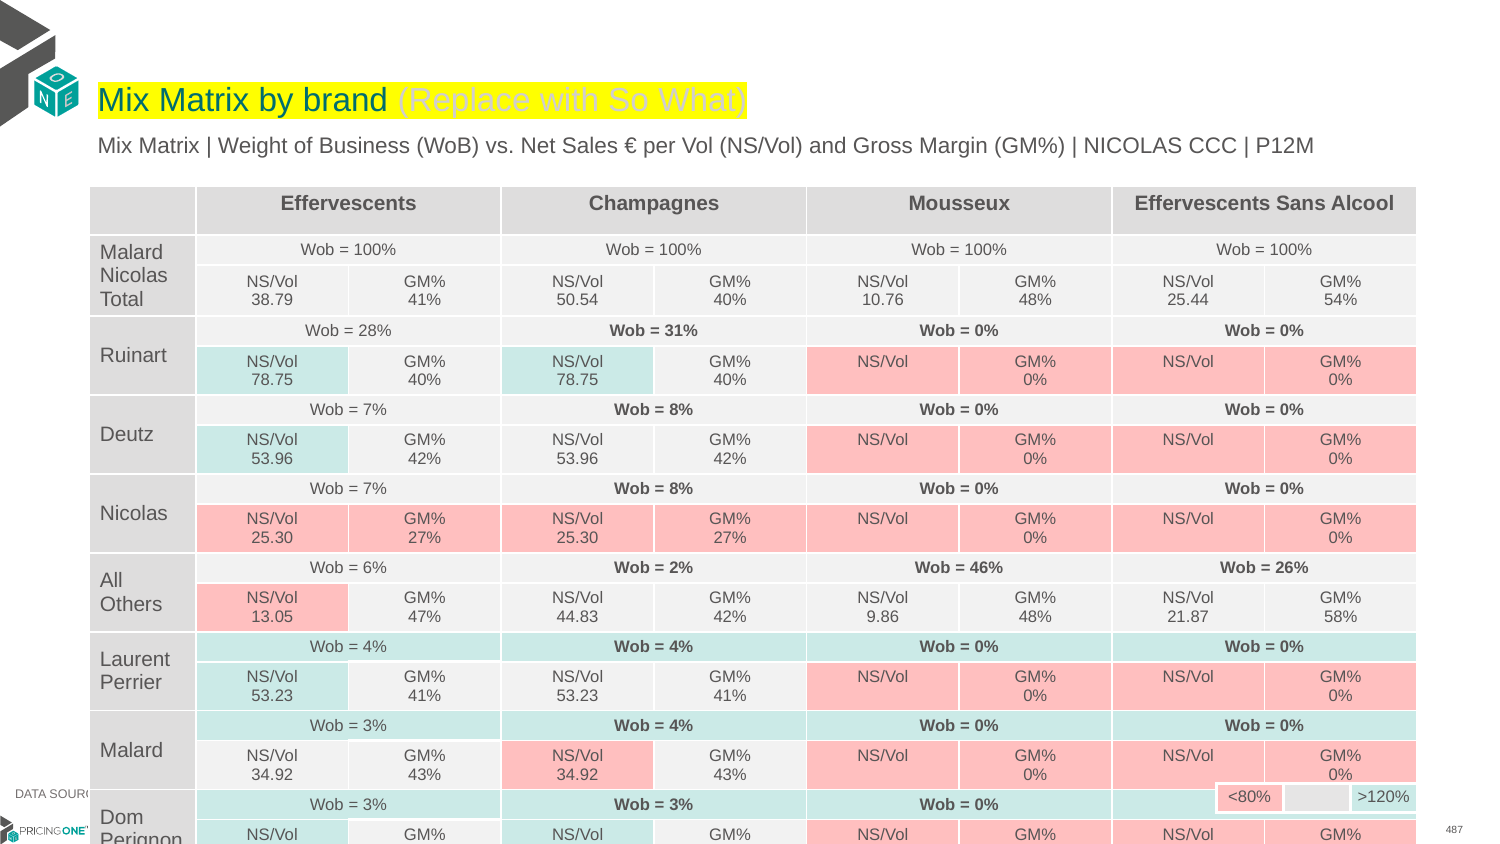

# Mix Matrix by brand (Replace with So What)
Mix Matrix | Weight of Business (WoB) vs. Net Sales € per Vol (NS/Vol) and Gross Margin (GM%) | NICOLAS CCC | P12M
|  | Effervescents |  | Champagnes |  | Mousseux |  | Effervescents Sans Alcool |  |
| --- | --- | --- | --- | --- | --- | --- | --- | --- |
| Malard Nicolas Total | Wob = 100% |  | Wob = 100% |  | Wob = 100% |  | Wob = 100% |  |
|  | NS/Vol 38.79 | GM% 41% | NS/Vol 50.54 | GM% 40% | NS/Vol 10.76 | GM% 48% | NS/Vol 25.44 | GM% 54% |
| Ruinart | Wob = 28% |  | Wob = 31% |  | Wob = 0% |  | Wob = 0% |  |
|  | NS/Vol 78.75 | GM% 40% | NS/Vol 78.75 | GM% 40% | NS/Vol | GM% 0% | NS/Vol | GM% 0% |
| Deutz | Wob = 7% |  | Wob = 8% |  | Wob = 0% |  | Wob = 0% |  |
|  | NS/Vol 53.96 | GM% 42% | NS/Vol 53.96 | GM% 42% | NS/Vol | GM% 0% | NS/Vol | GM% 0% |
| Nicolas | Wob = 7% |  | Wob = 8% |  | Wob = 0% |  | Wob = 0% |  |
|  | NS/Vol 25.30 | GM% 27% | NS/Vol 25.30 | GM% 27% | NS/Vol | GM% 0% | NS/Vol | GM% 0% |
| All Others | Wob = 6% |  | Wob = 2% |  | Wob = 46% |  | Wob = 26% |  |
|  | NS/Vol 13.05 | GM% 47% | NS/Vol 44.83 | GM% 42% | NS/Vol 9.86 | GM% 48% | NS/Vol 21.87 | GM% 58% |
| Laurent Perrier | Wob = 4% |  | Wob = 4% |  | Wob = 0% |  | Wob = 0% |  |
|  | NS/Vol 53.23 | GM% 41% | NS/Vol 53.23 | GM% 41% | NS/Vol | GM% 0% | NS/Vol | GM% 0% |
| Malard | Wob = 3% |  | Wob = 4% |  | Wob = 0% |  | Wob = 0% |  |
|  | NS/Vol 34.92 | GM% 43% | NS/Vol 34.92 | GM% 43% | NS/Vol | GM% 0% | NS/Vol | GM% 0% |
| Dom Perignon | Wob = 3% |  | Wob = 3% |  | Wob = 0% |  | Wob = 0% |  |
|  | NS/Vol 288.50 | GM% 35% | NS/Vol 288.50 | GM% 35% | NS/Vol | GM% 0% | NS/Vol | GM% 0% |
| Nicolas Feuillatte | Wob = 3% |  | Wob = 3% |  | Wob = 0% |  | Wob = 0% |  |
|  | NS/Vol 34.99 | GM% 44% | NS/Vol 34.99 | GM% 44% | NS/Vol | GM% 0% | NS/Vol | GM% 0% |
| Heidsieck & Co Monopole | Wob = 3% |  | Wob = 3% |  | Wob = 0% |  | Wob = 0% |  |
|  | NS/Vol 33.90 | GM% 40% | NS/Vol 33.90 | GM% 40% | NS/Vol | GM% 0% | NS/Vol | GM% 0% |
| Roederer | Wob = 3% |  | Wob = 3% |  | Wob = 0% |  | Wob = 0% |  |
|  | NS/Vol 84.19 | GM% 40% | NS/Vol 84.19 | GM% 40% | NS/Vol | GM% 0% | NS/Vol | GM% 0% |
| Canard Duchêne | Wob = 3% |  | Wob = 3% |  | Wob = 0% |  | Wob = 0% |  |
|  | NS/Vol 33.52 | GM% 45% | NS/Vol 33.52 | GM% 45% | NS/Vol | GM% 0% | NS/Vol | GM% 0% |
| De Bligny | Wob = 3% |  | Wob = 3% |  | Wob = 0% |  | Wob = 0% |  |
|  | NS/Vol 35.11 | GM% 45% | NS/Vol 35.11 | GM% 45% | NS/Vol | GM% 0% | NS/Vol | GM% 0% |
DATA SOURCE: Client P&L
| <80% |  | >120% |
| --- | --- | --- |

14/01/2024
487